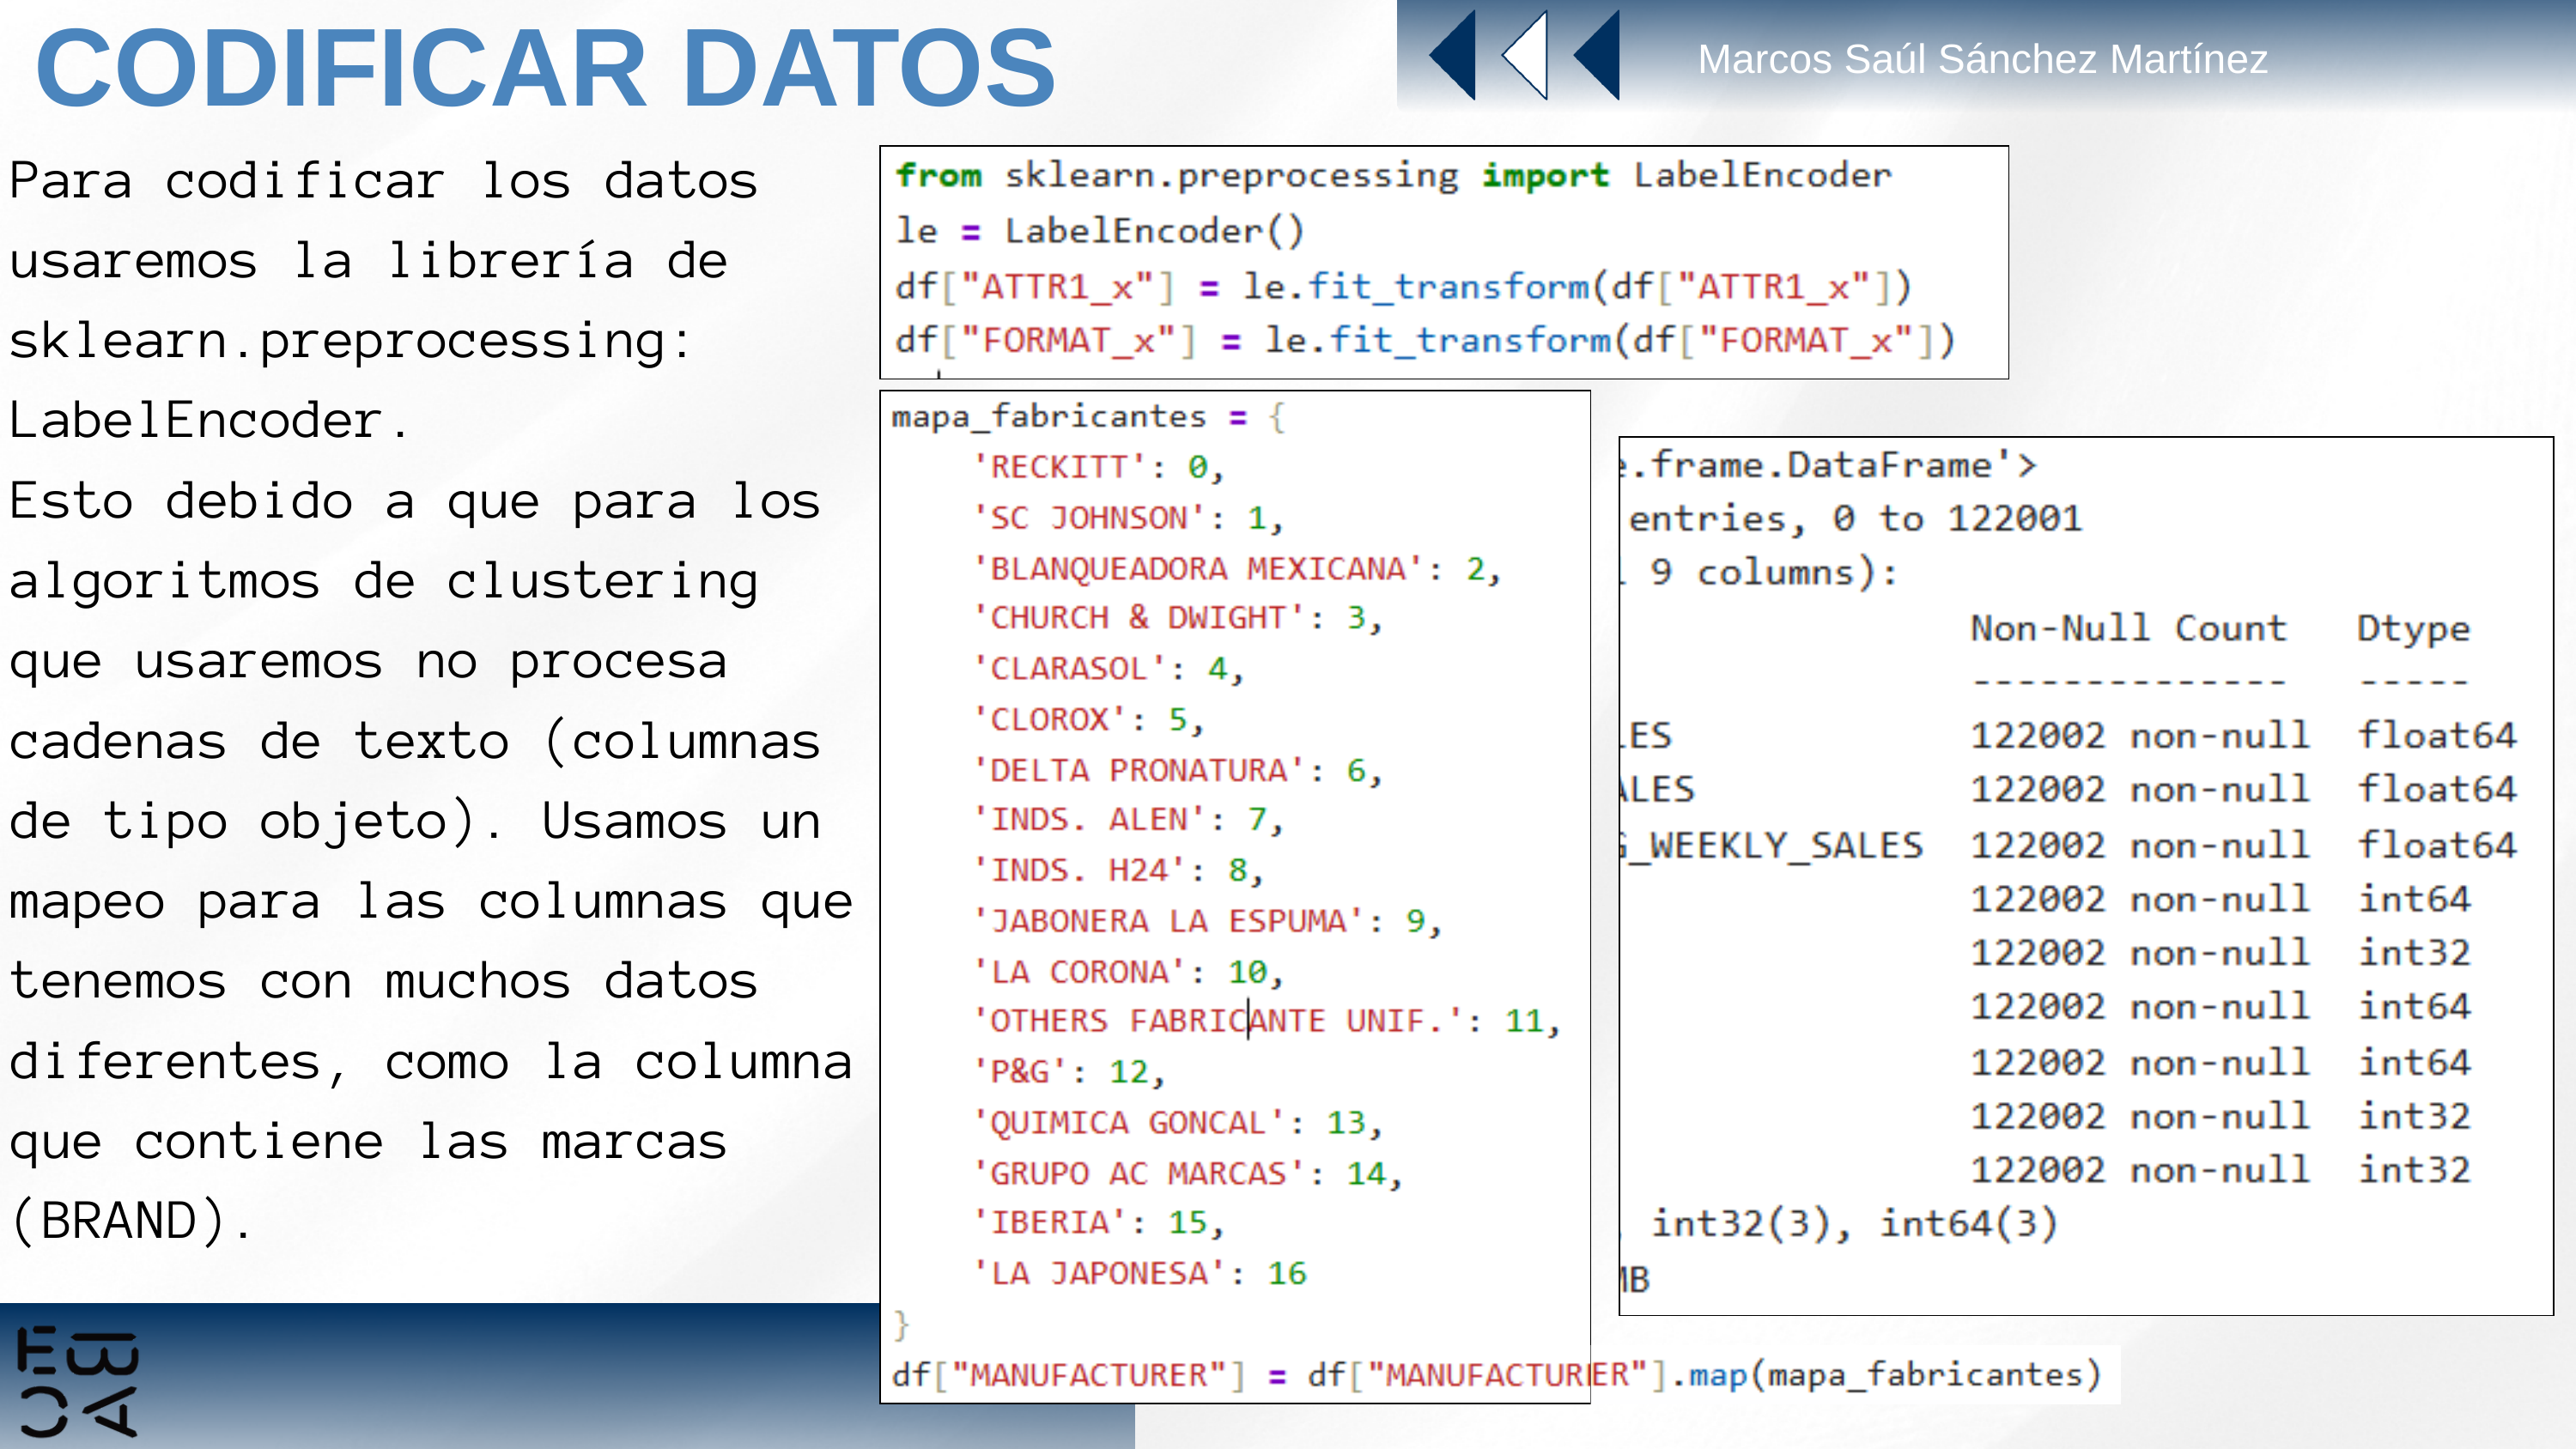

CODIFICAR DATOS
Marcos Saúl Sánchez Martínez
Para codificar los datos usaremos la librería de sklearn.preprocessing: LabelEncoder.
Esto debido a que para los algoritmos de clustering que usaremos no procesa cadenas de texto (columnas de tipo objeto). Usamos un mapeo para las columnas que tenemos con muchos datos diferentes, como la columna que contiene las marcas (BRAND).